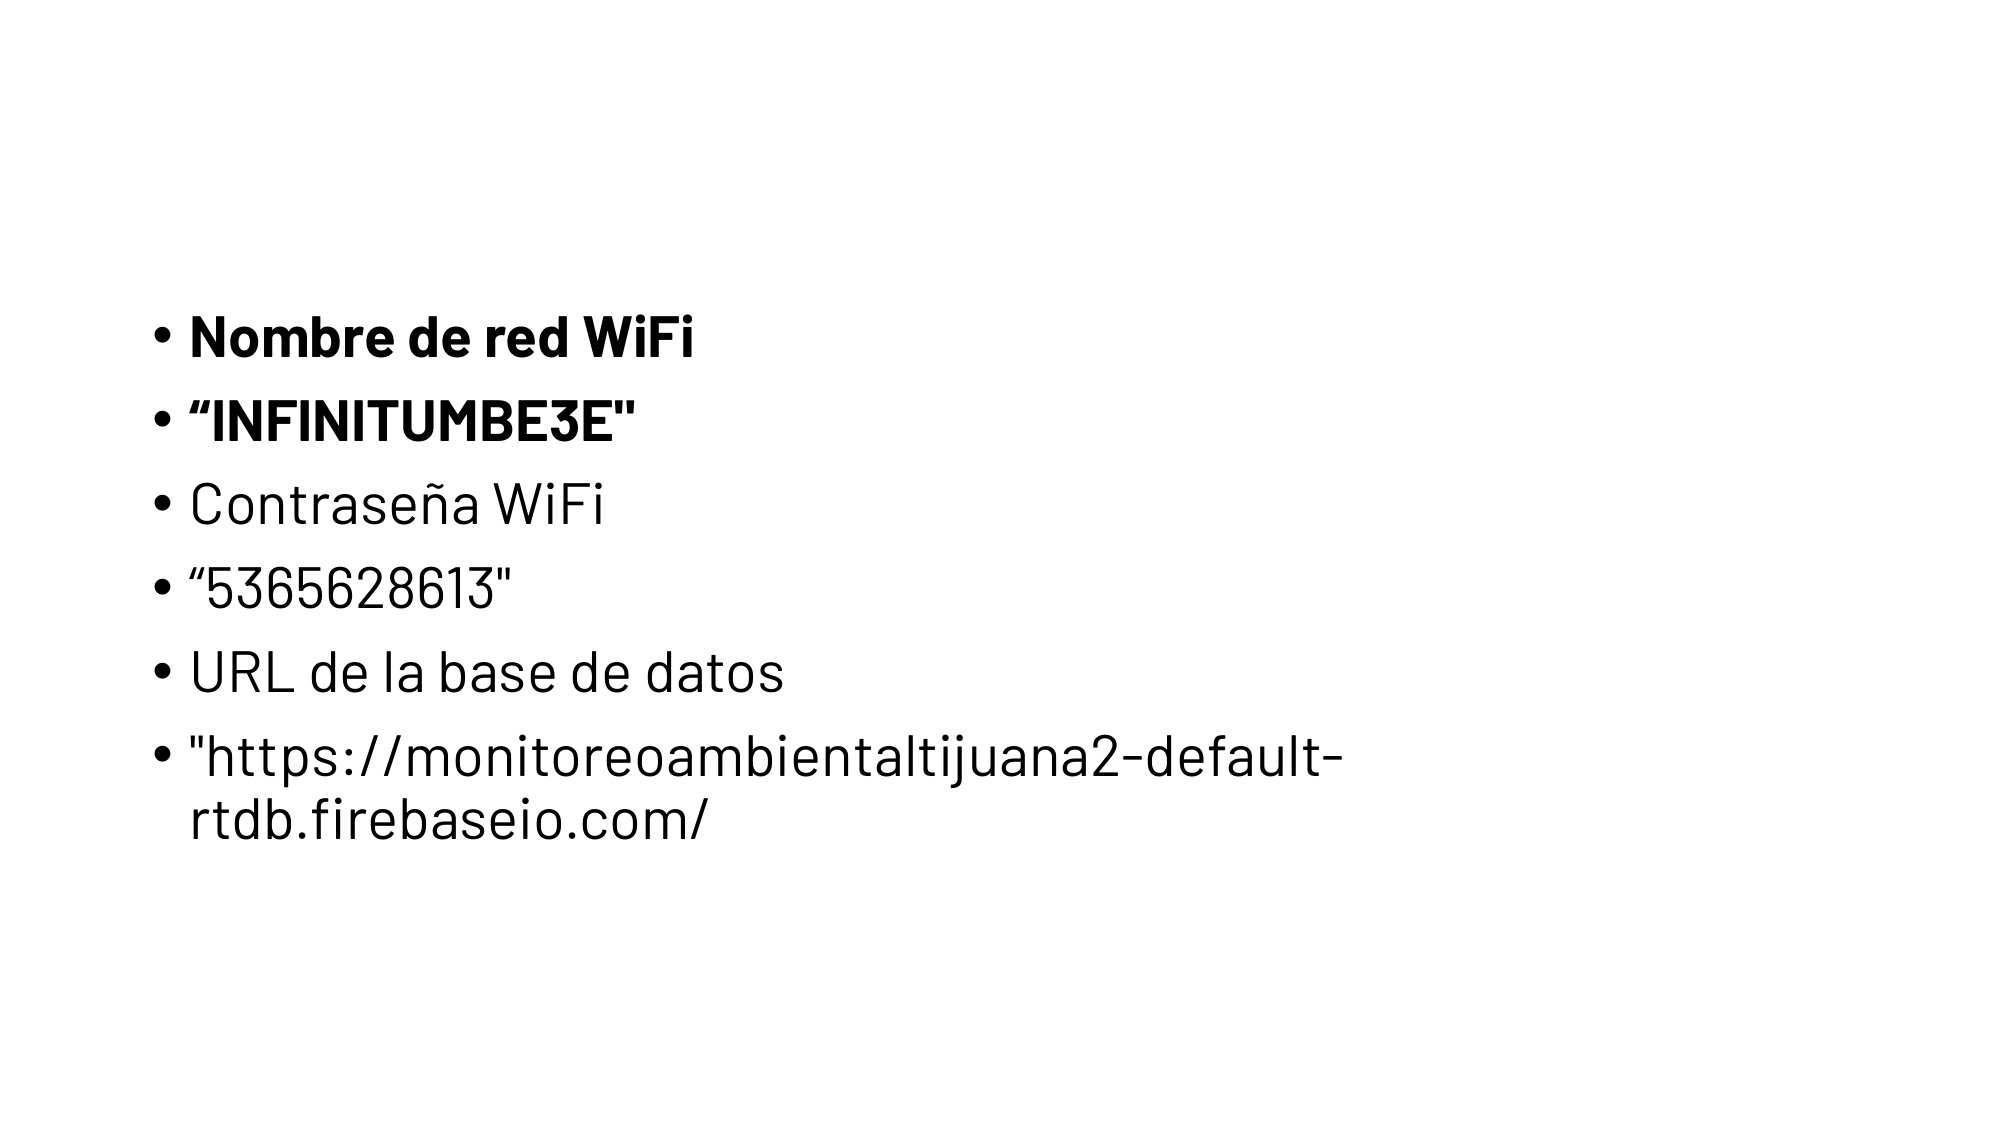

#
Nombre de red WiFi
“INFINITUMBE3E"
Contraseña WiFi
“5365628613"
URL de la base de datos
"https://monitoreoambientaltijuana2-default-rtdb.firebaseio.com/